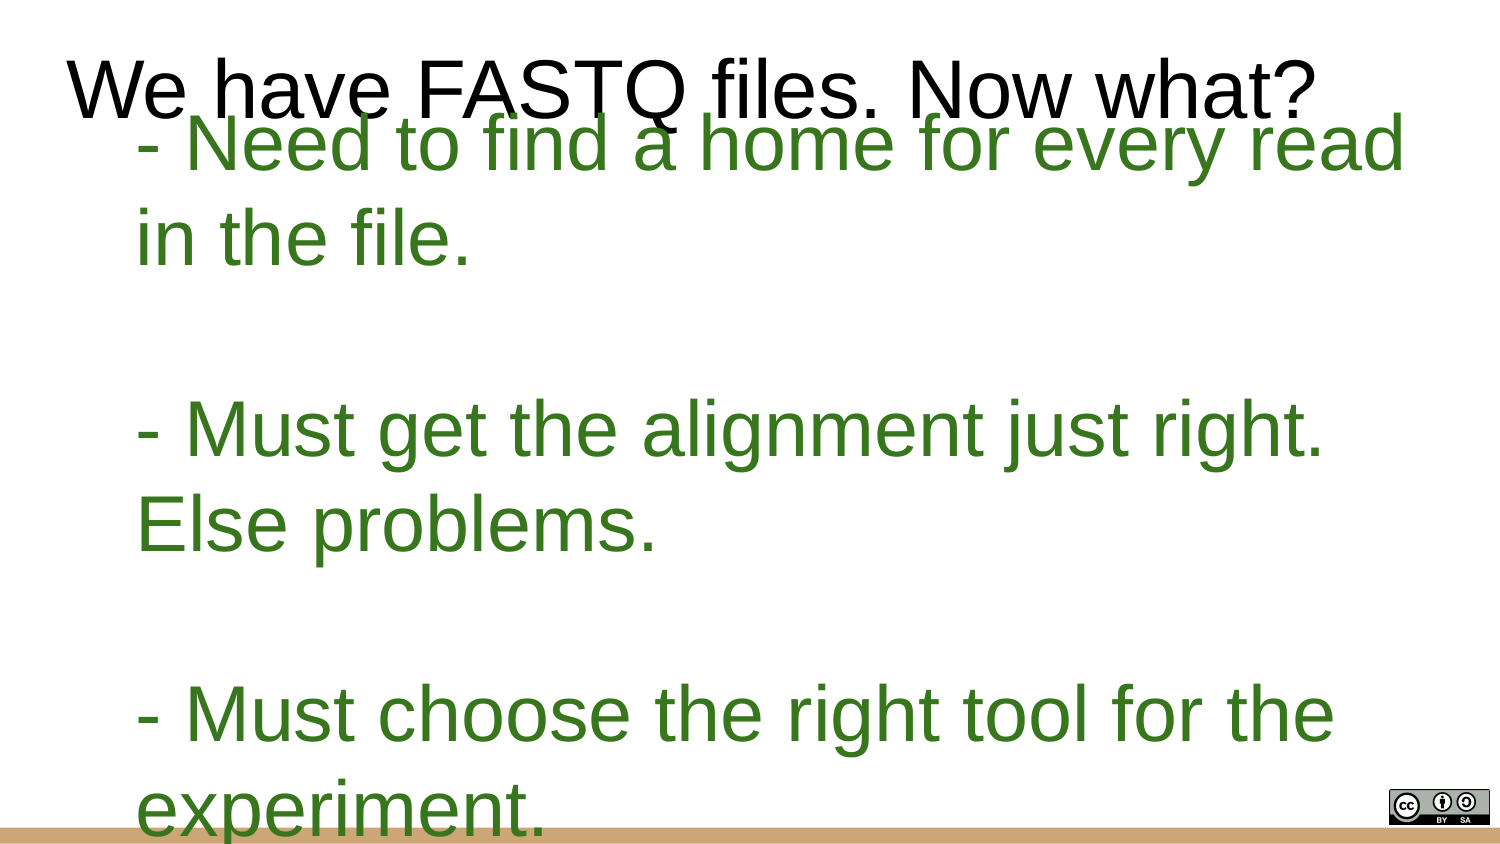

# We have FASTQ files. Now what?
- Need to find a home for every read in the file.

- Must get the alignment just right. Else problems.

- Must choose the right tool for the experiment.